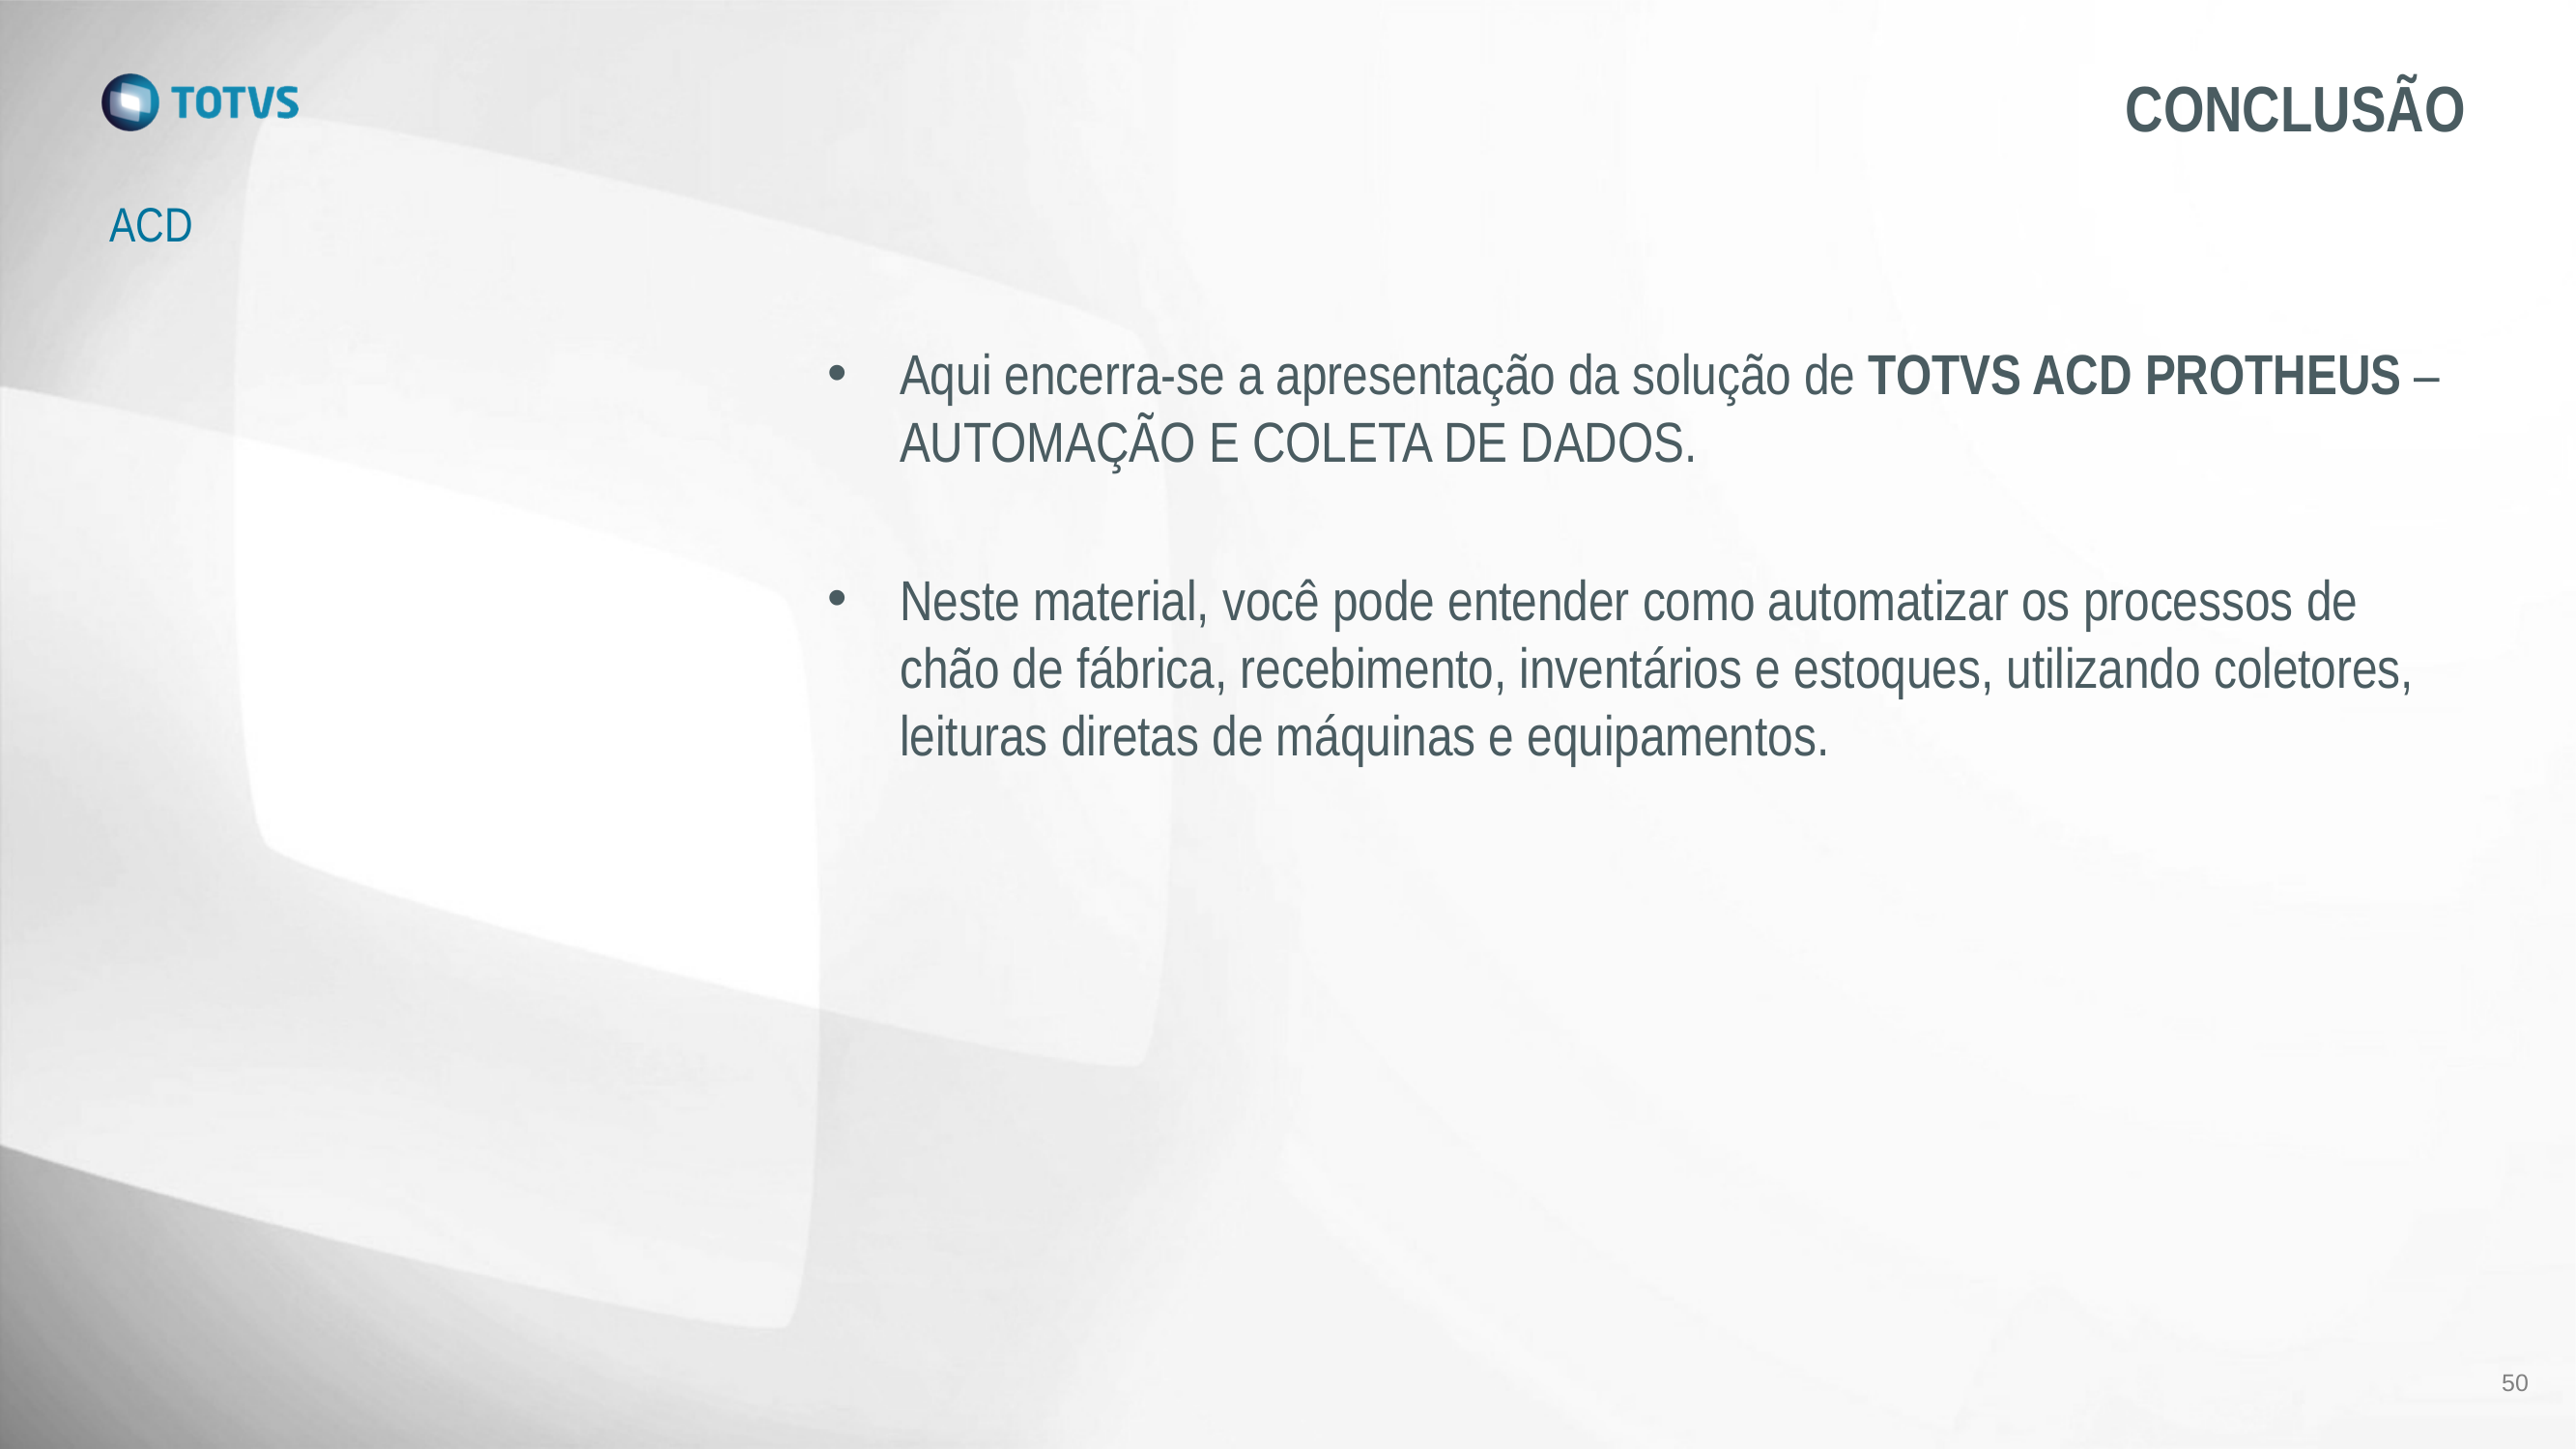

# CONCLUSÃO
ACD

Aqui encerra-se a apresentação da solução de TOTVS ACD PROTHEUS – AUTOMAÇÃO E COLETA DE DADOS.

Neste material, você pode entender como automatizar os processos de chão de fábrica, recebimento, inventários e estoques, utilizando coletores, leituras diretas de máquinas e equipamentos.
50